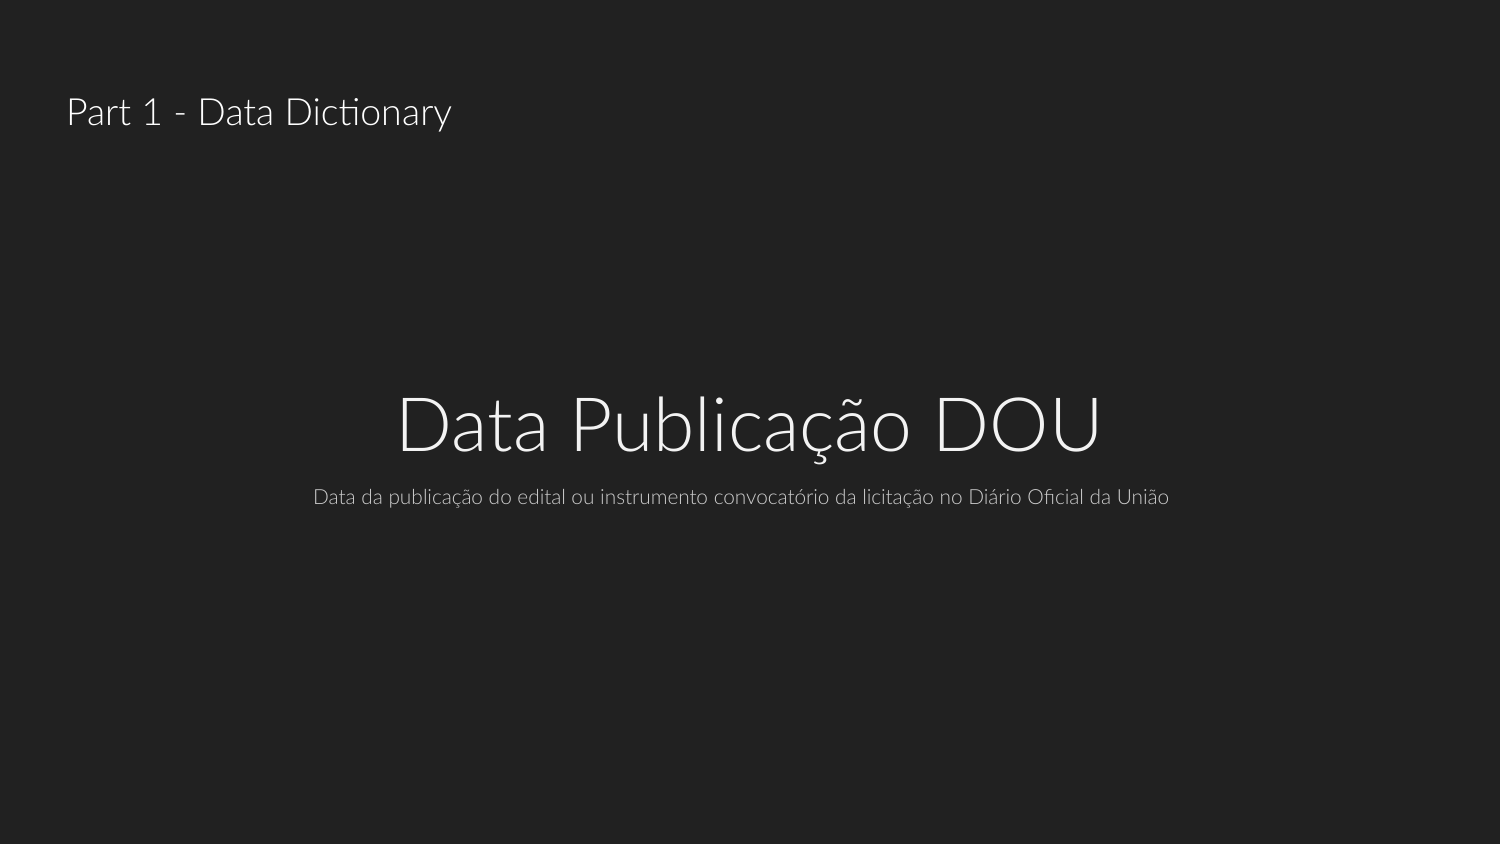

# Part 1 - Data Dictionary
Data Publicação DOU
Data da publicação do edital ou instrumento convocatório da licitação no Diário Oficial da União